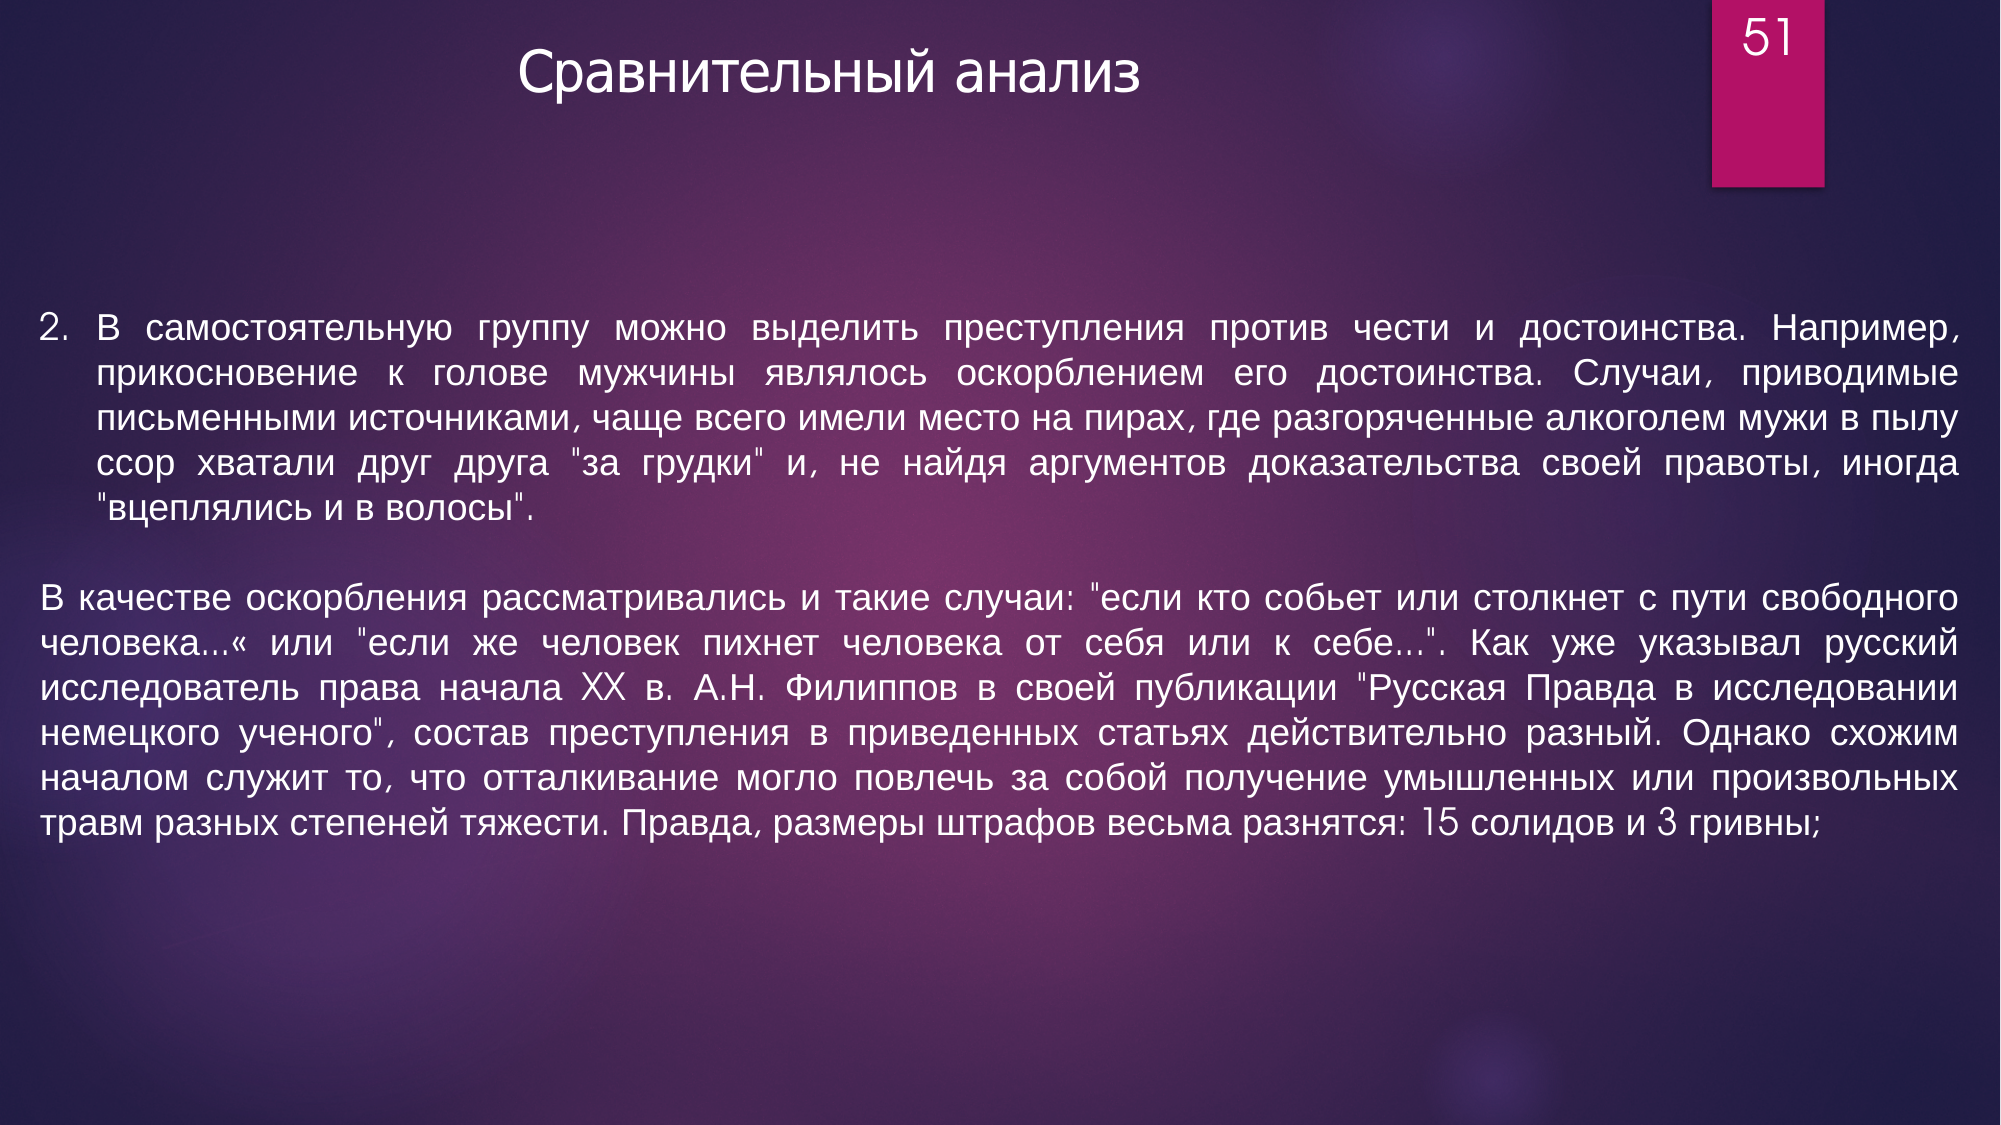

51
Сравнительный анализ
В самостоятельную группу можно выделить преступления против чести и достоинства. Например, прикосновение к голове мужчины являлось оскорблением его достоинства. Случаи, приводимые письменными источниками, чаще всего имели место на пирах, где разгоряченные алкоголем мужи в пылу ссор хватали друг друга "за грудки" и, не найдя аргументов доказательства своей правоты, иногда "вцеплялись и в волосы".

В качестве оскорбления рассматривались и такие случаи: "если кто собьет или столкнет с пути свободного человека...« или "если же человек пихнет человека от себя или к себе...". Как уже указывал русский исследователь права начала XX в. А.Н. Филиппов в своей публикации "Русская Правда в исследовании немецкого ученого", состав преступления в приведенных статьях действительно разный. Однако схожим началом служит то, что отталкивание могло повлечь за собой получение умышленных или произвольных травм разных степеней тяжести. Правда, размеры штрафов весьма разнятся: 15 солидов и 3 гривны;